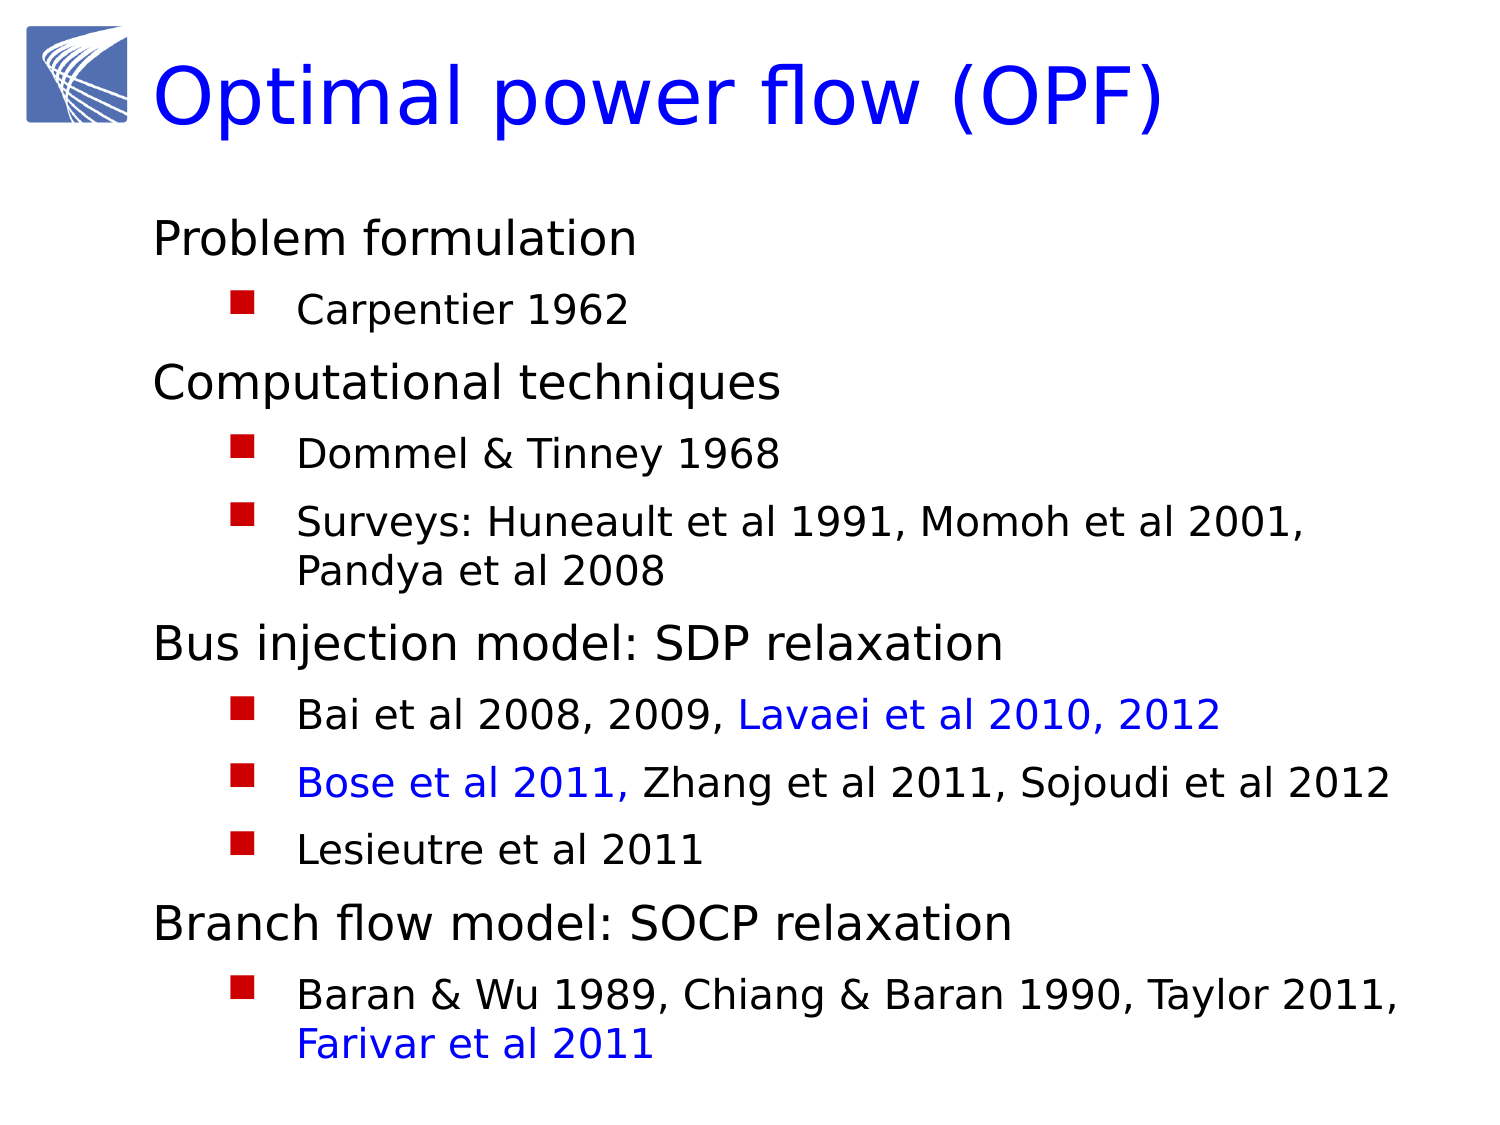

# Optimal power flow (OPF)
Problem formulation
Carpentier 1962
Computational techniques
Dommel & Tinney 1968
Surveys: Huneault et al 1991, Momoh et al 2001, Pandya et al 2008
Bus injection model: SDP relaxation
Bai et al 2008, 2009, Lavaei et al 2010, 2012
Bose et al 2011, Zhang et al 2011, Sojoudi et al 2012
Lesieutre et al 2011
Branch flow model: SOCP relaxation
Baran & Wu 1989, Chiang & Baran 1990, Taylor 2011,  Farivar et al 2011